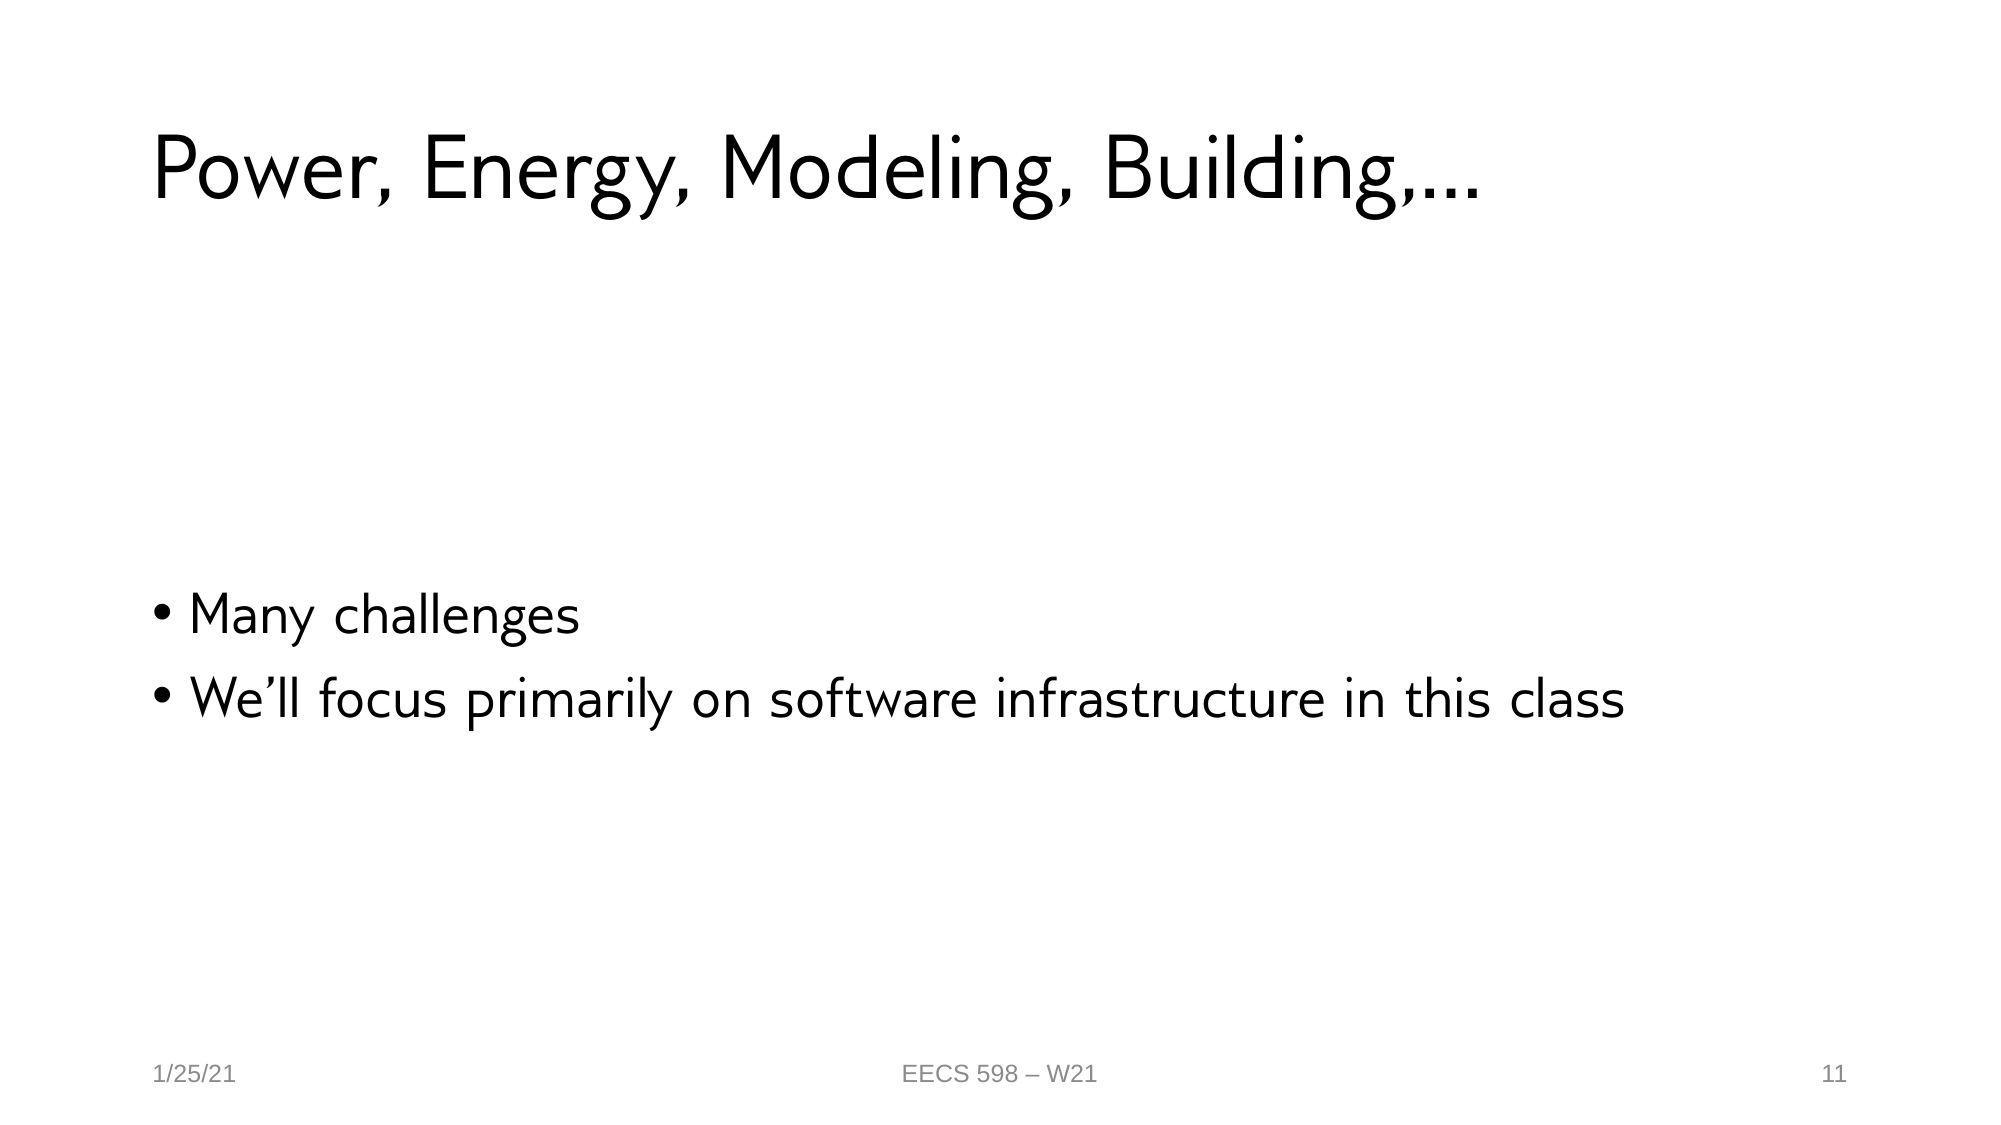

# Power, Energy, Modeling, Building,…
Many challenges
We’ll focus primarily on software infrastructure in this class
1/25/21
EECS 598 – W21
11